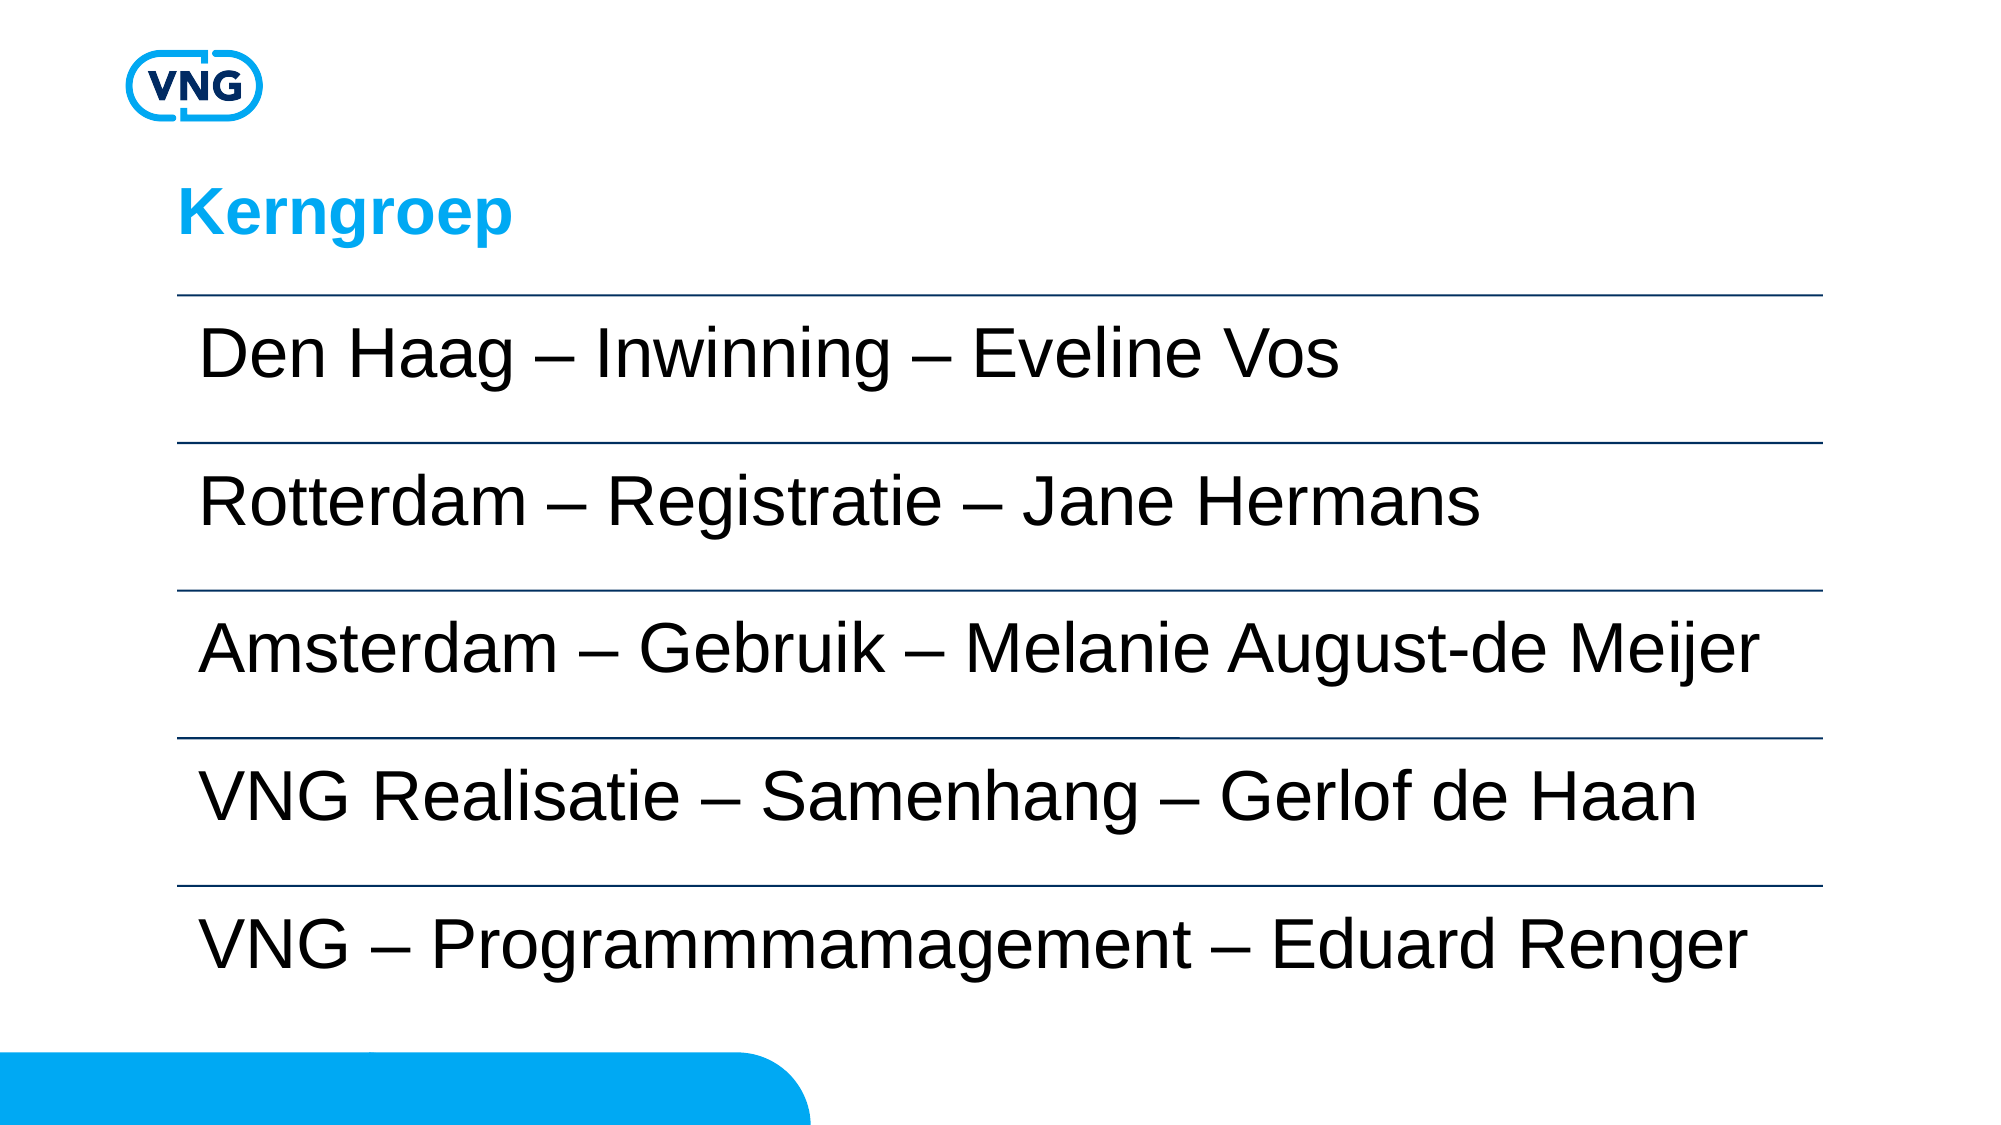

# Kerngroep
Den Haag – Inwinning – Eveline Vos
Rotterdam – Registratie – Jane Hermans
Amsterdam – Gebruik – Melanie August-de Meijer
VNG Realisatie – Samenhang – Gerlof de Haan
VNG – Programmmamagement – Eduard Renger